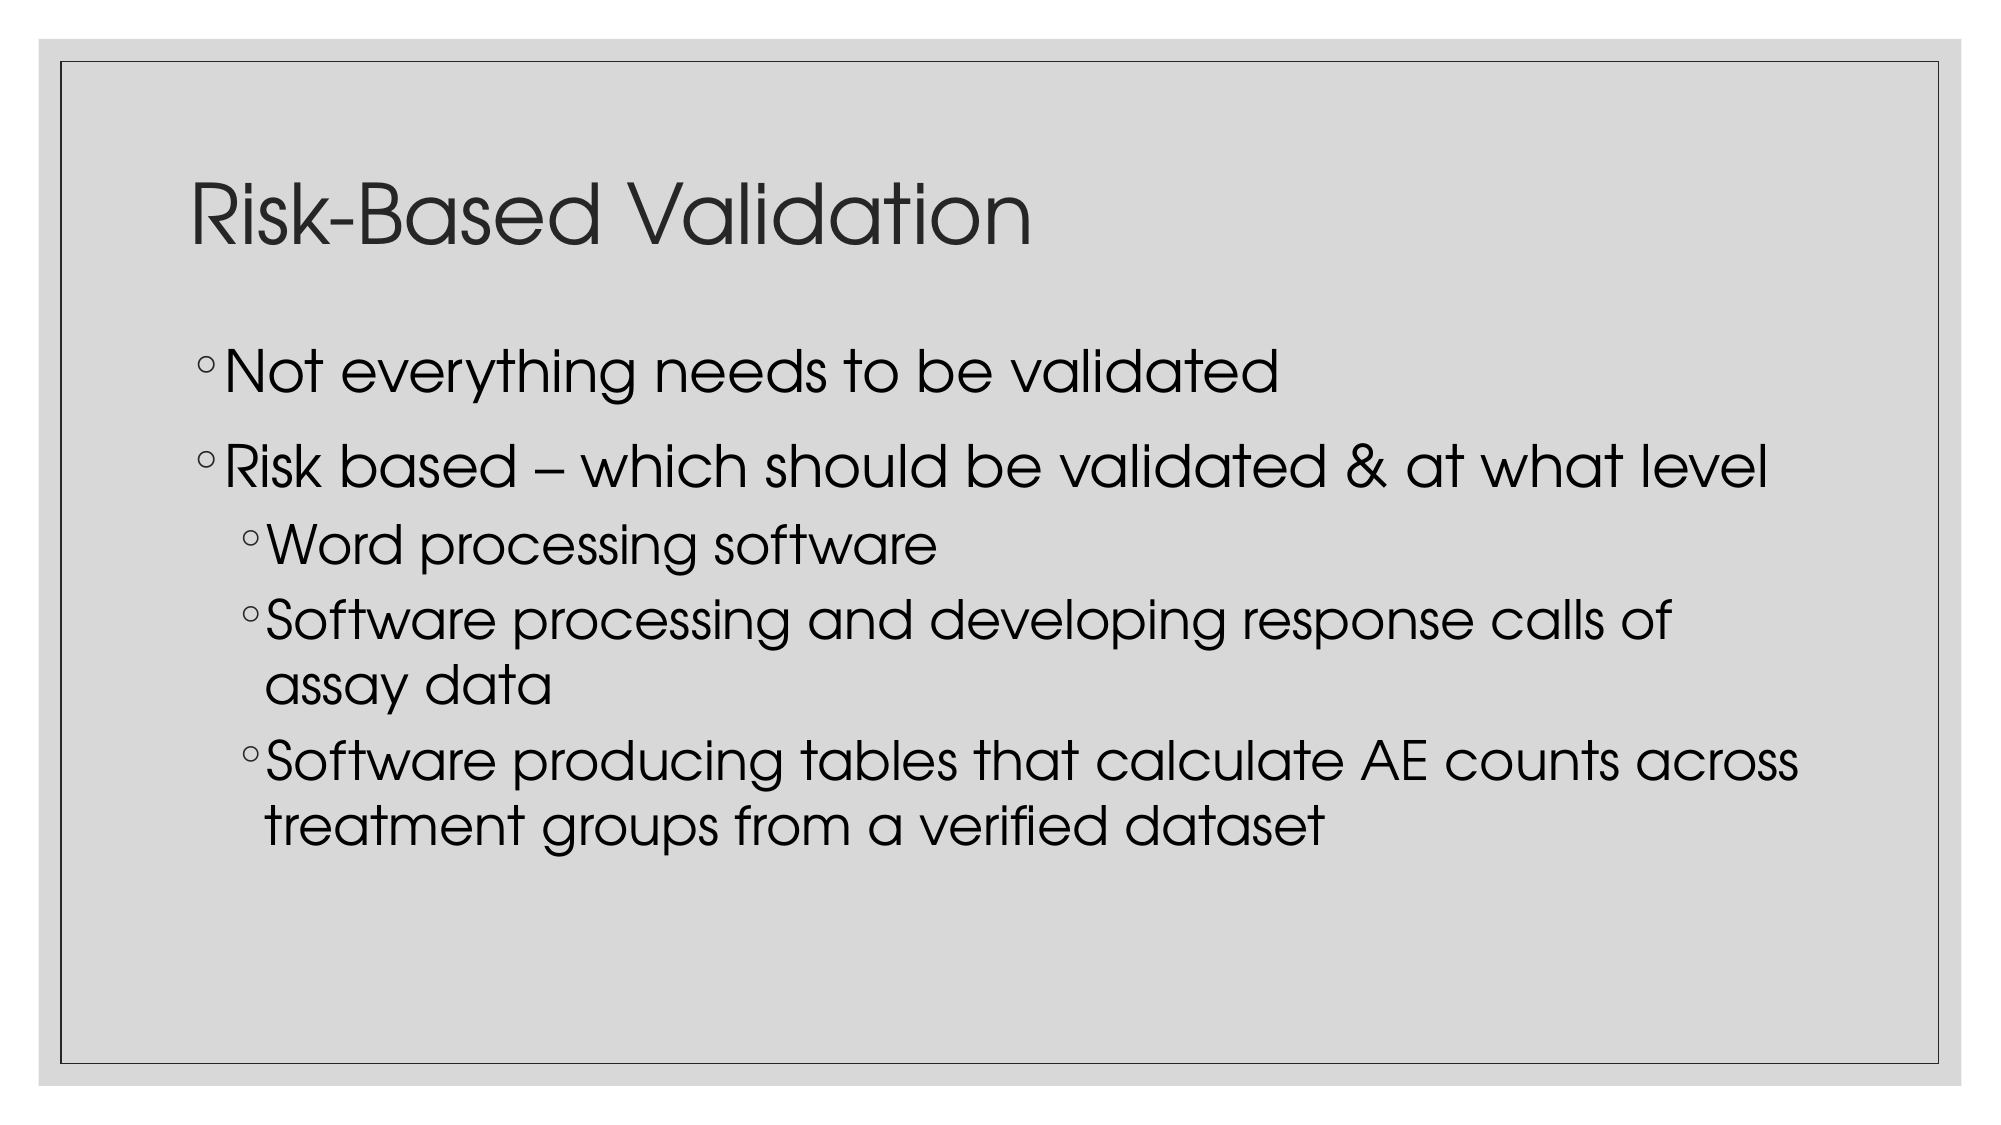

# Risk-Based Validation
Not everything needs to be validated
Risk based – which should be validated & at what level
Word processing software
Software processing and developing response calls of assay data
Software producing tables that calculate AE counts across treatment groups from a verified dataset